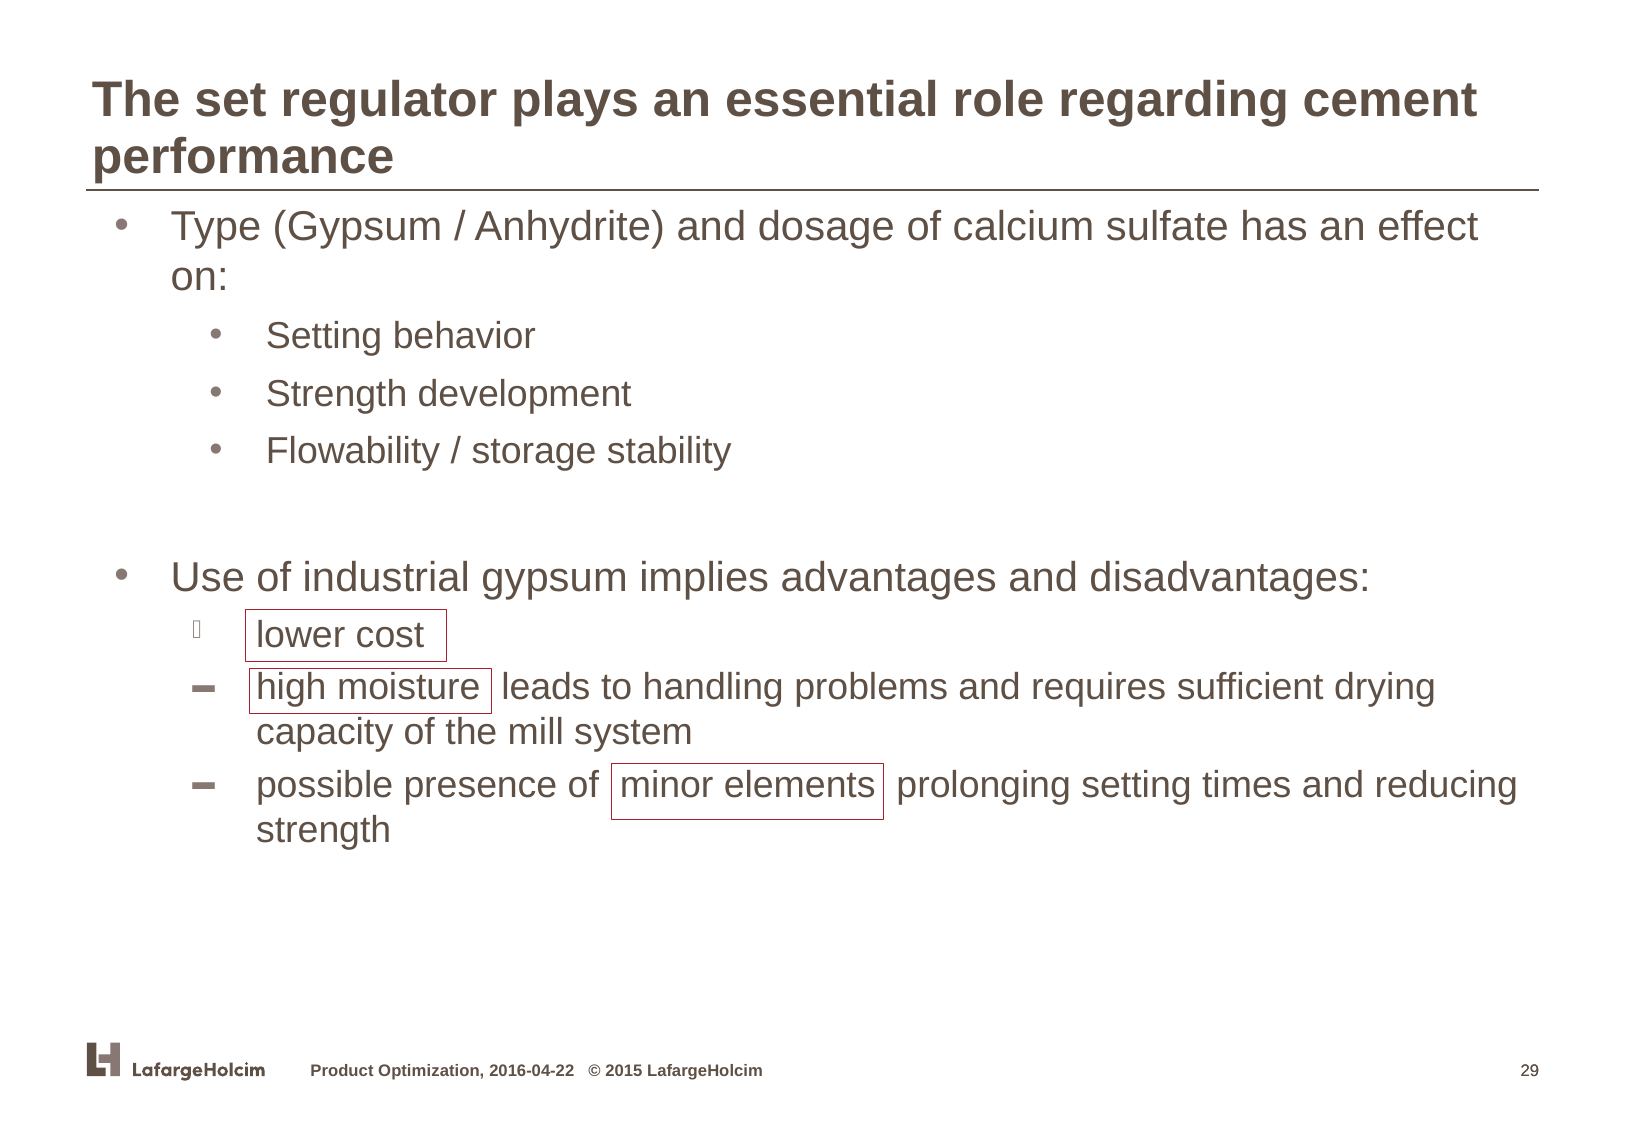

The set regulator plays an essential role regarding cement performance
Type (Gypsum / Anhydrite) and dosage of calcium sulfate has an effect on:
Setting behavior
Strength development
Flowability / storage stability

Use of industrial gypsum implies advantages and disadvantages:
lower cost
high moisture  leads to handling problems and requires sufficient drying capacity of the mill system
possible presence of  minor elements  prolonging setting times and reducing strength

Product Optimization, 2016-04-22   © 2015 LafargeHolcim
29
29